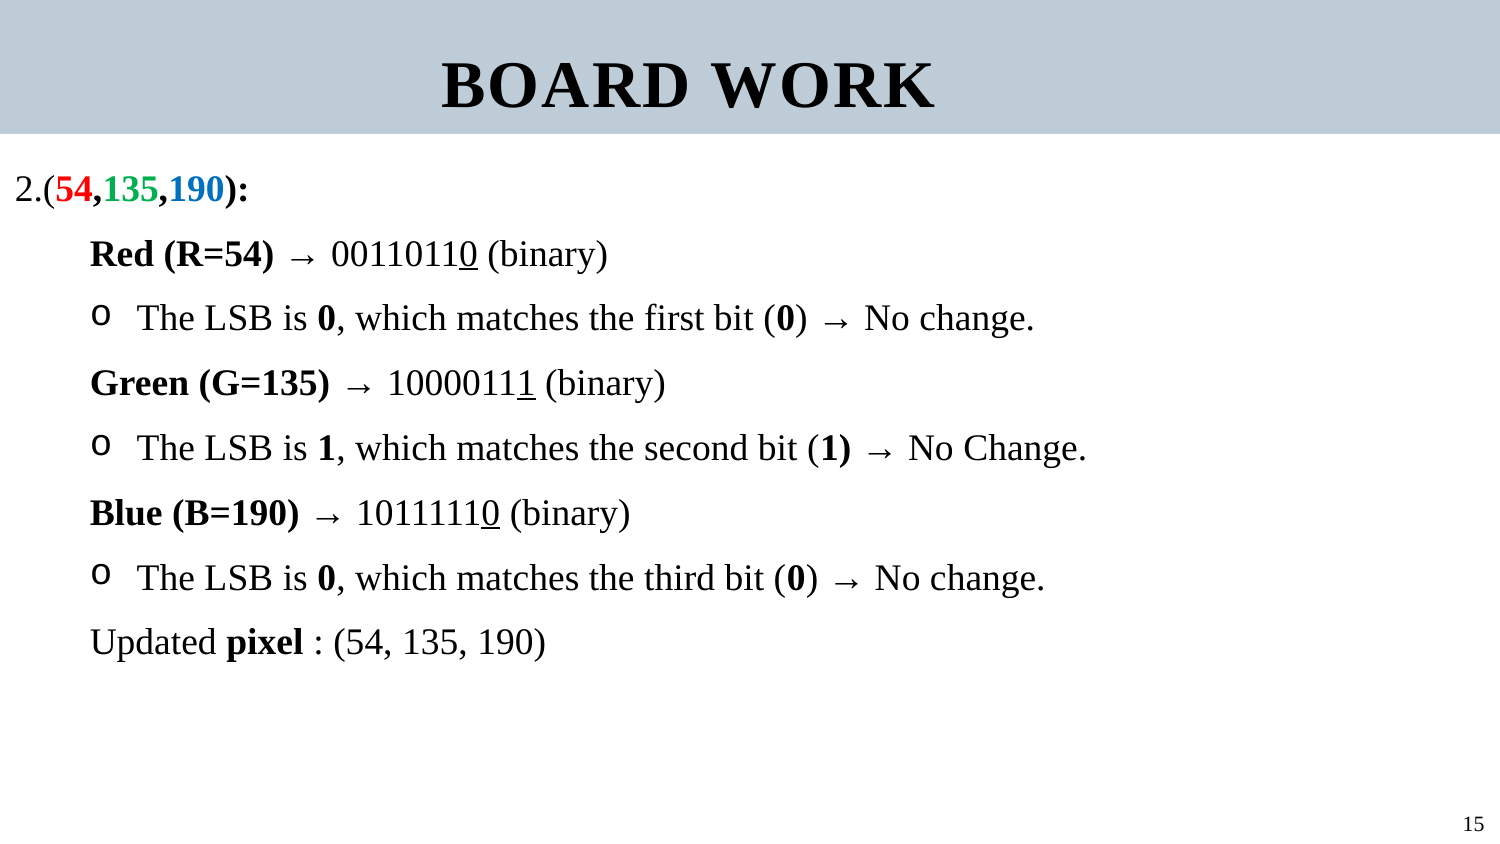

BOARD WORK
2.(54,135,190):
Red (R=54) → 00110110 (binary)
The LSB is 0, which matches the first bit (0) → No change.
Green (G=135) → 10000111 (binary)
The LSB is 1, which matches the second bit (1) → No Change.
Blue (B=190) → 10111110 (binary)
The LSB is 0, which matches the third bit (0) → No change.
Updated pixel : (54, 135, 190)
15